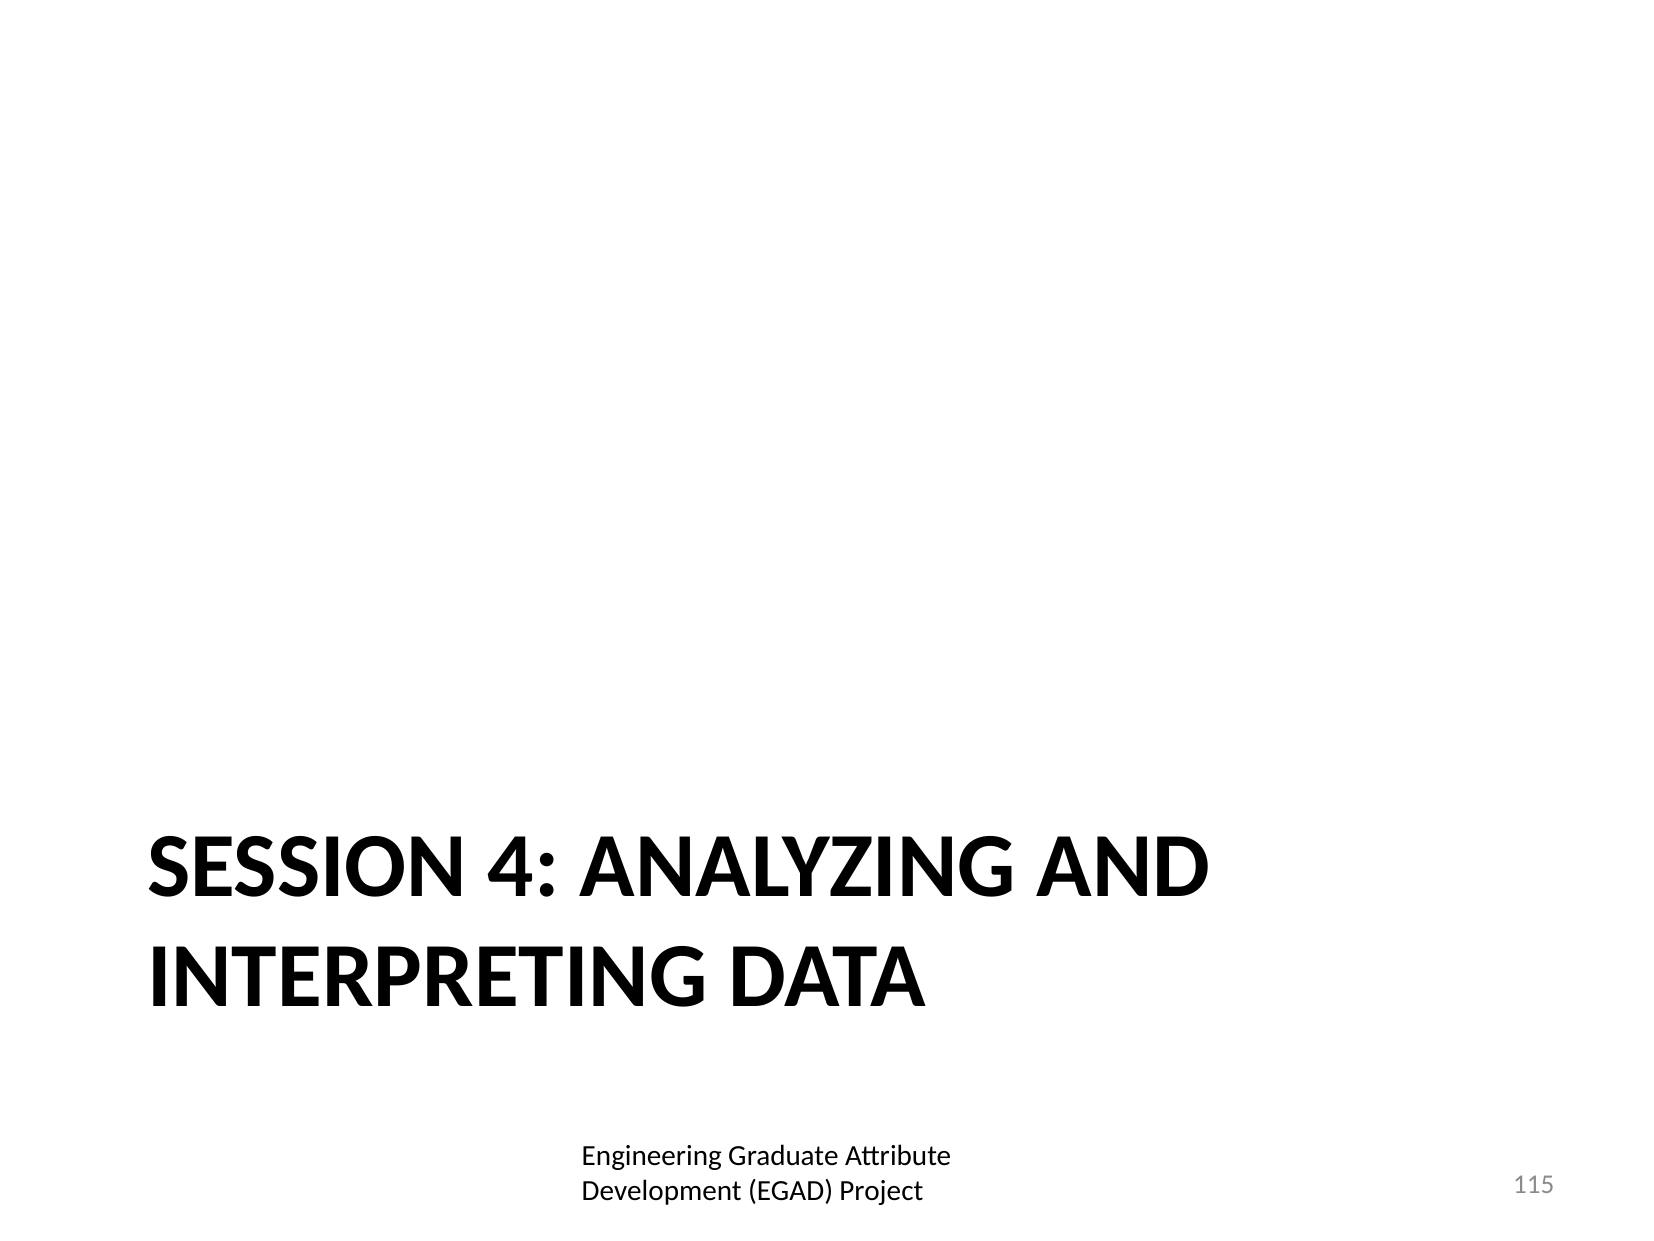

# Session 4: Analyzing and interpreting data
Engineering Graduate Attribute Development (EGAD) Project
115